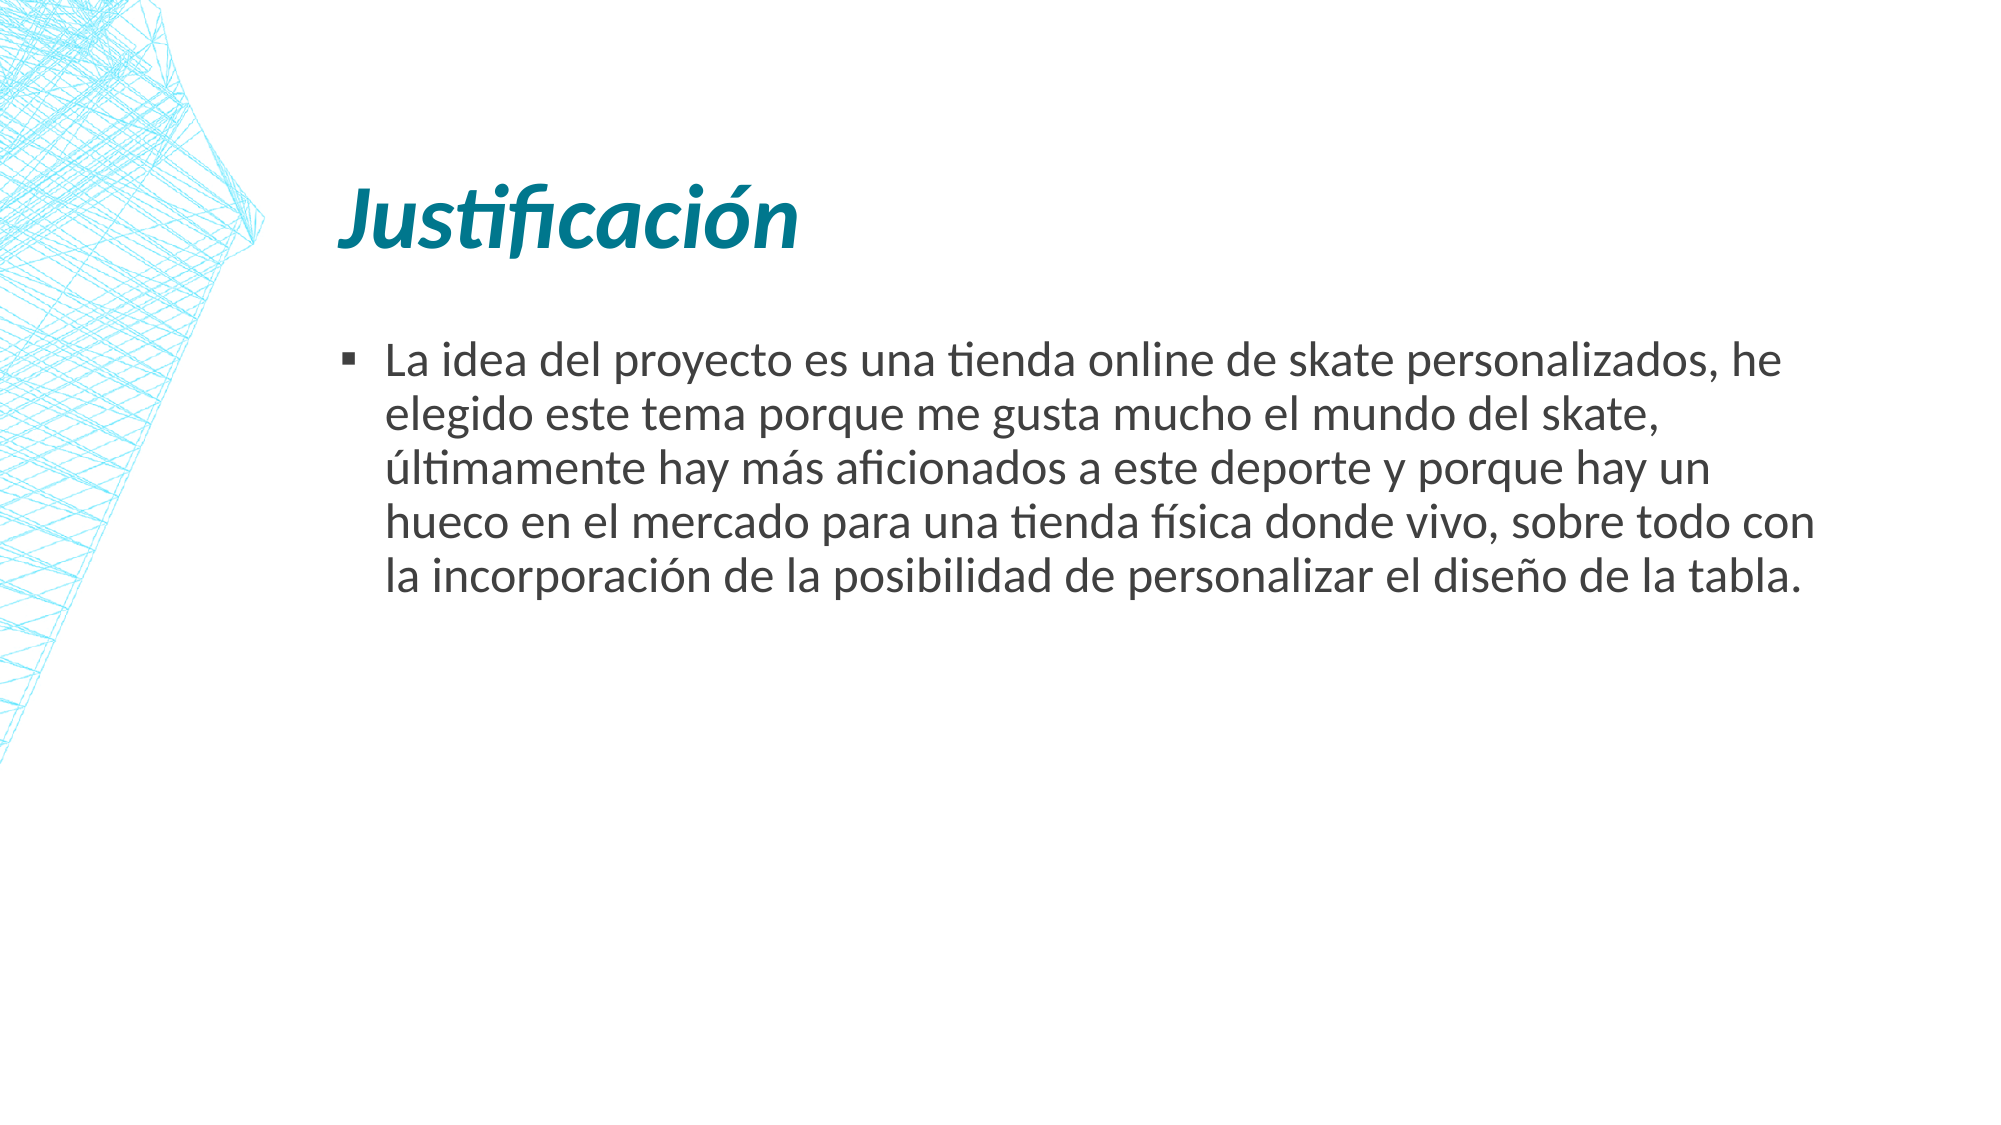

# Justificación
La idea del proyecto es una tienda online de skate personalizados, he elegido este tema porque me gusta mucho el mundo del skate, últimamente hay más aficionados a este deporte y porque hay un hueco en el mercado para una tienda física donde vivo, sobre todo con la incorporación de la posibilidad de personalizar el diseño de la tabla.